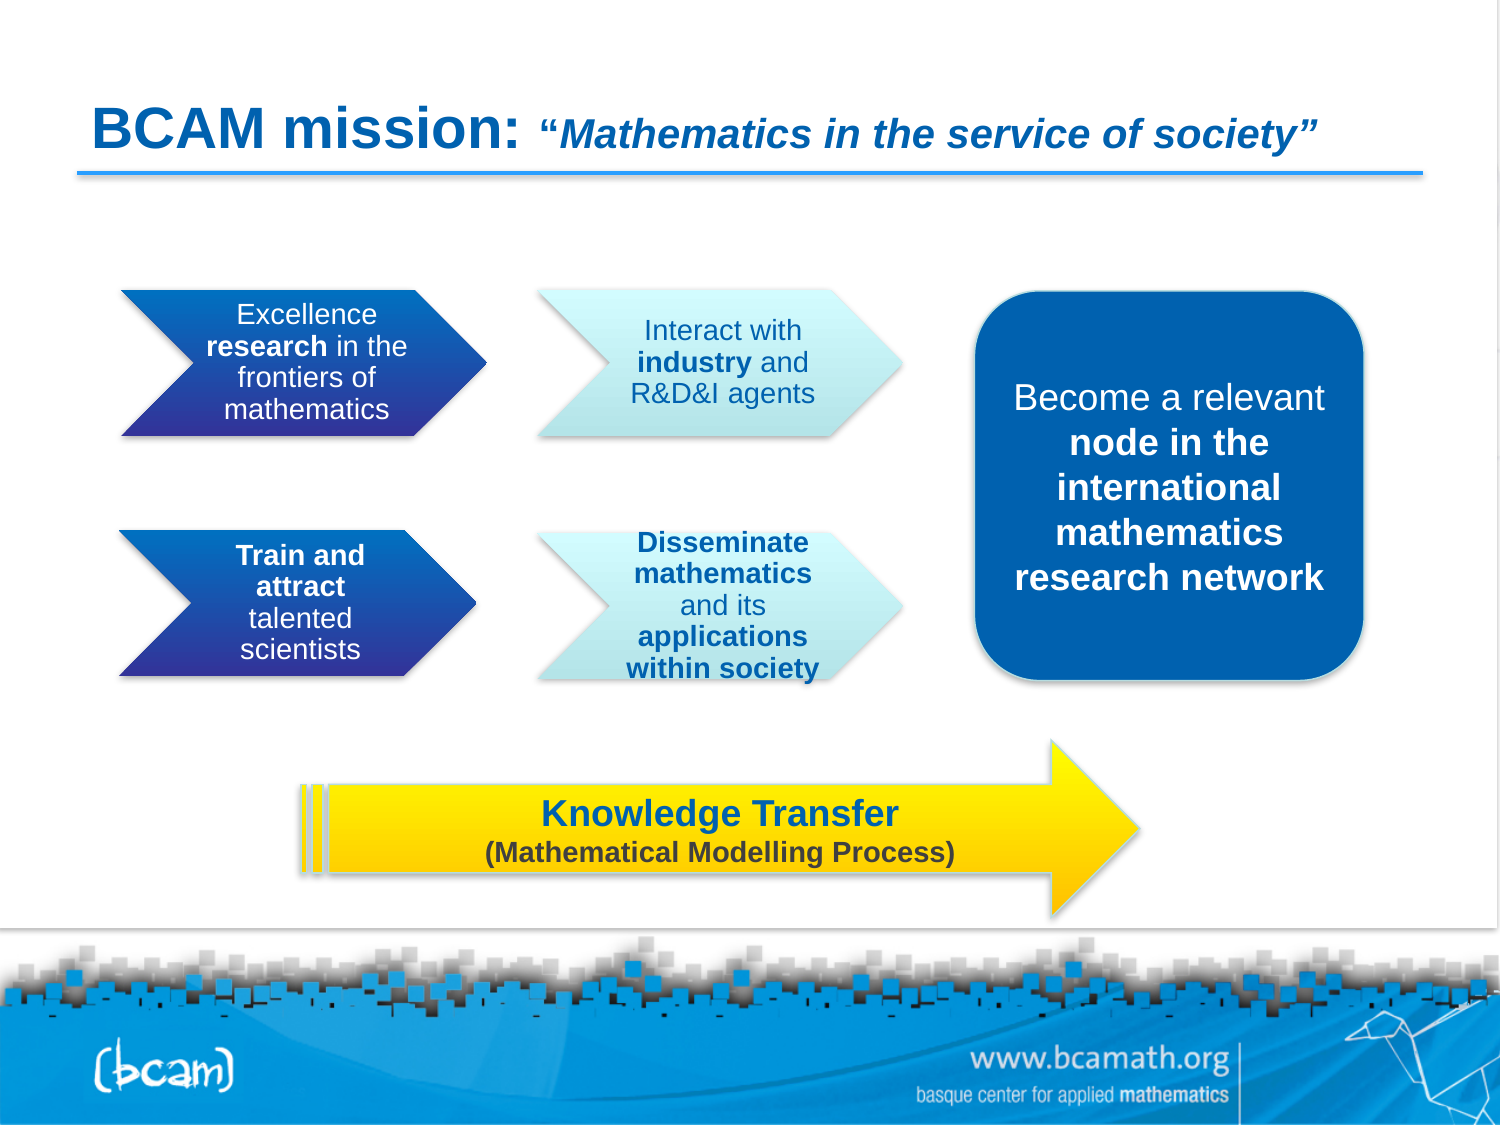

# BCAM mission: “Mathematics in the service of society”
Excellence research in the frontiers of mathematics
Train and attract talented scientists
Interact with industry and R&D&I agents
Disseminate mathematics and its applications within society
Become a relevant node in the international mathematics research network
Knowledge Transfer
(Mathematical Modelling Process)